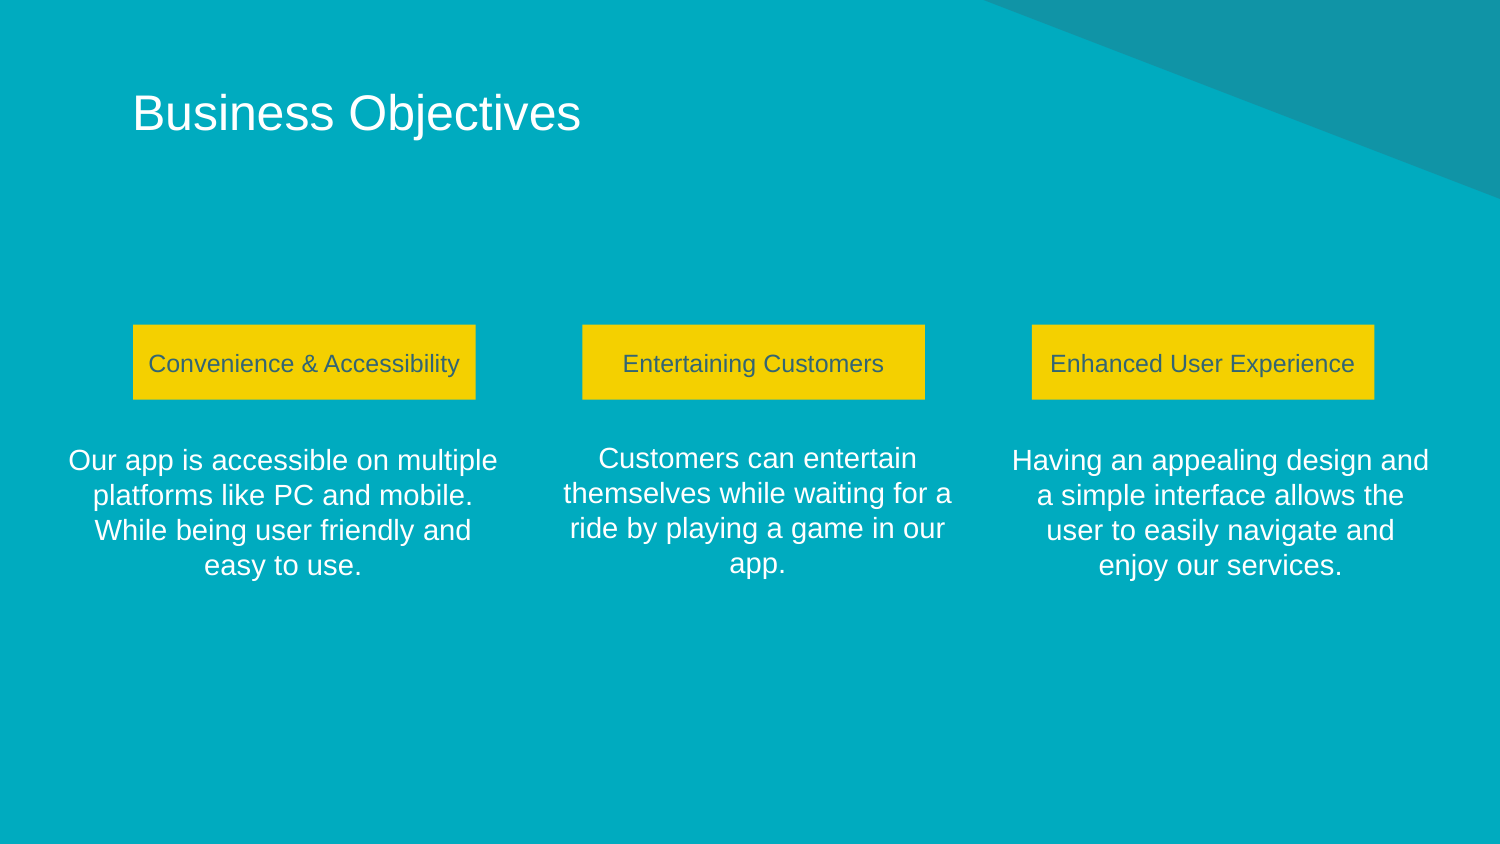

# Business Objectives
Convenience & Accessibility
Entertaining Customers
Enhanced User Experience
Customers can entertain themselves while waiting for a ride by playing a game in our app.
Our app is accessible on multiple platforms like PC and mobile. While being user friendly and easy to use.
Having an appealing design and a simple interface allows the user to easily navigate and enjoy our services.